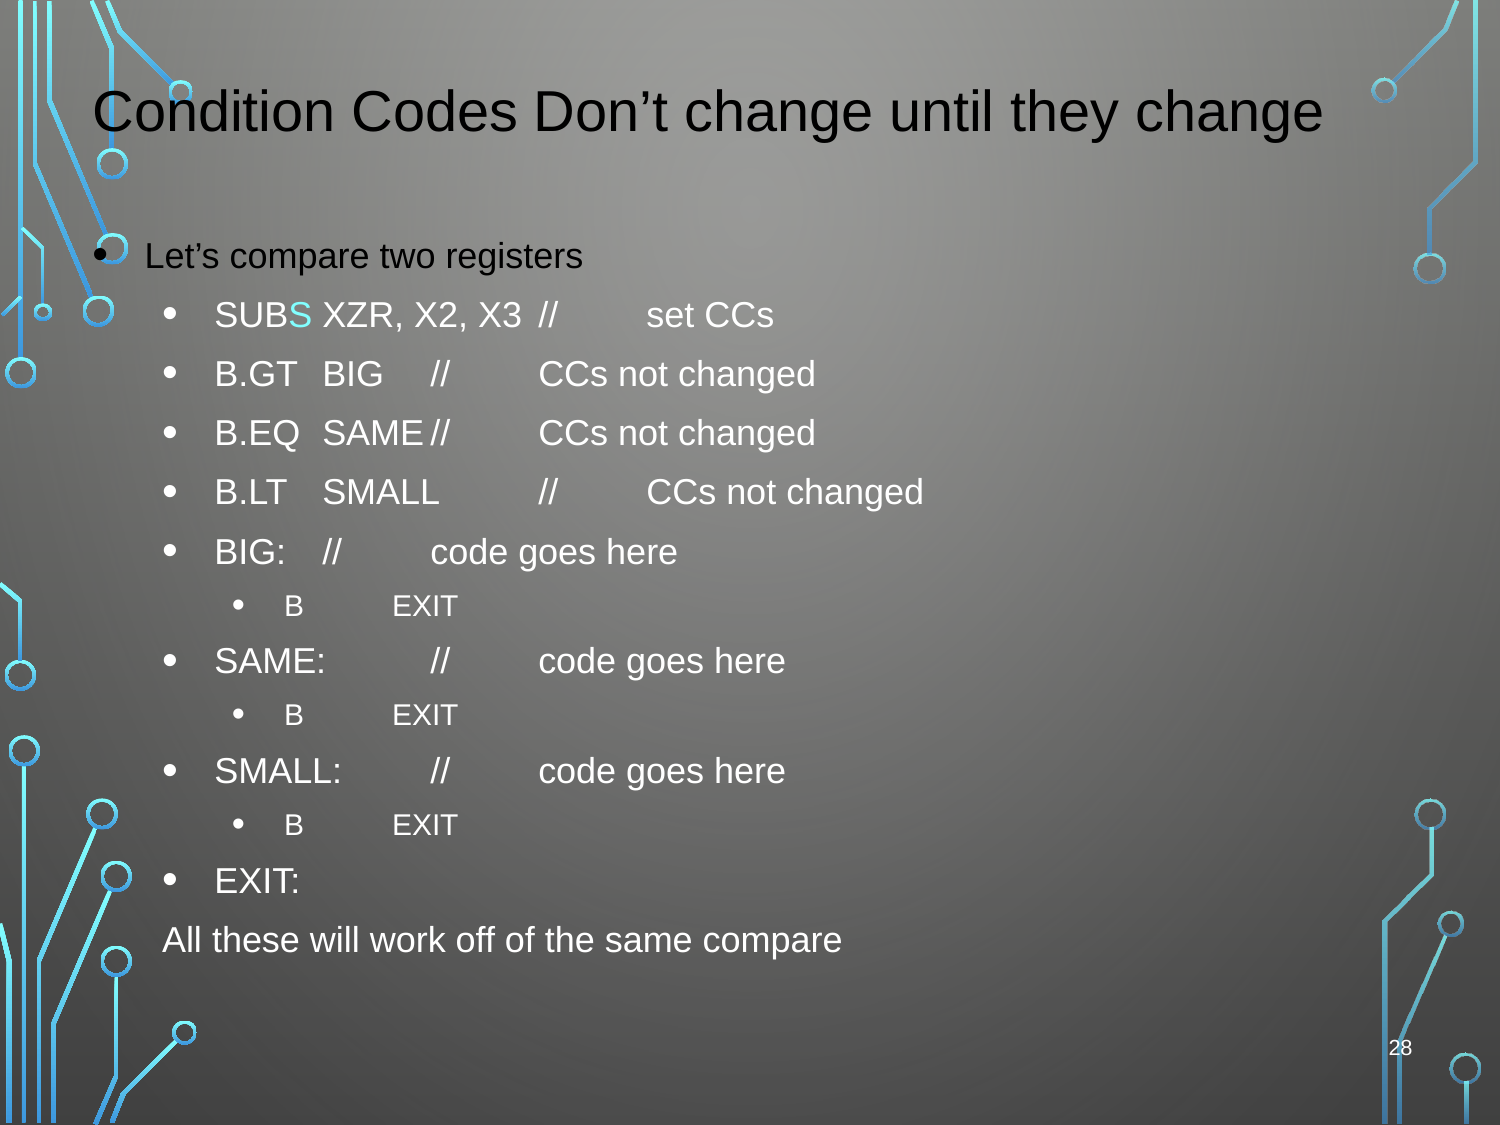

# Condition Codes Don’t change until they change
Let’s compare two registers
SUBS	XZR, X2, X3	//	set CCs
B.GT	BIG		// 	CCs not changed
B.EQ	SAME		// 	CCs not changed
B.LT	SMALL		// 	CCs not changed
BIG:		//	code goes here
B	EXIT
SAME:		//	code goes here
B	EXIT
SMALL:		//	code goes here
B	EXIT
EXIT:
All these will work off of the same compare
28